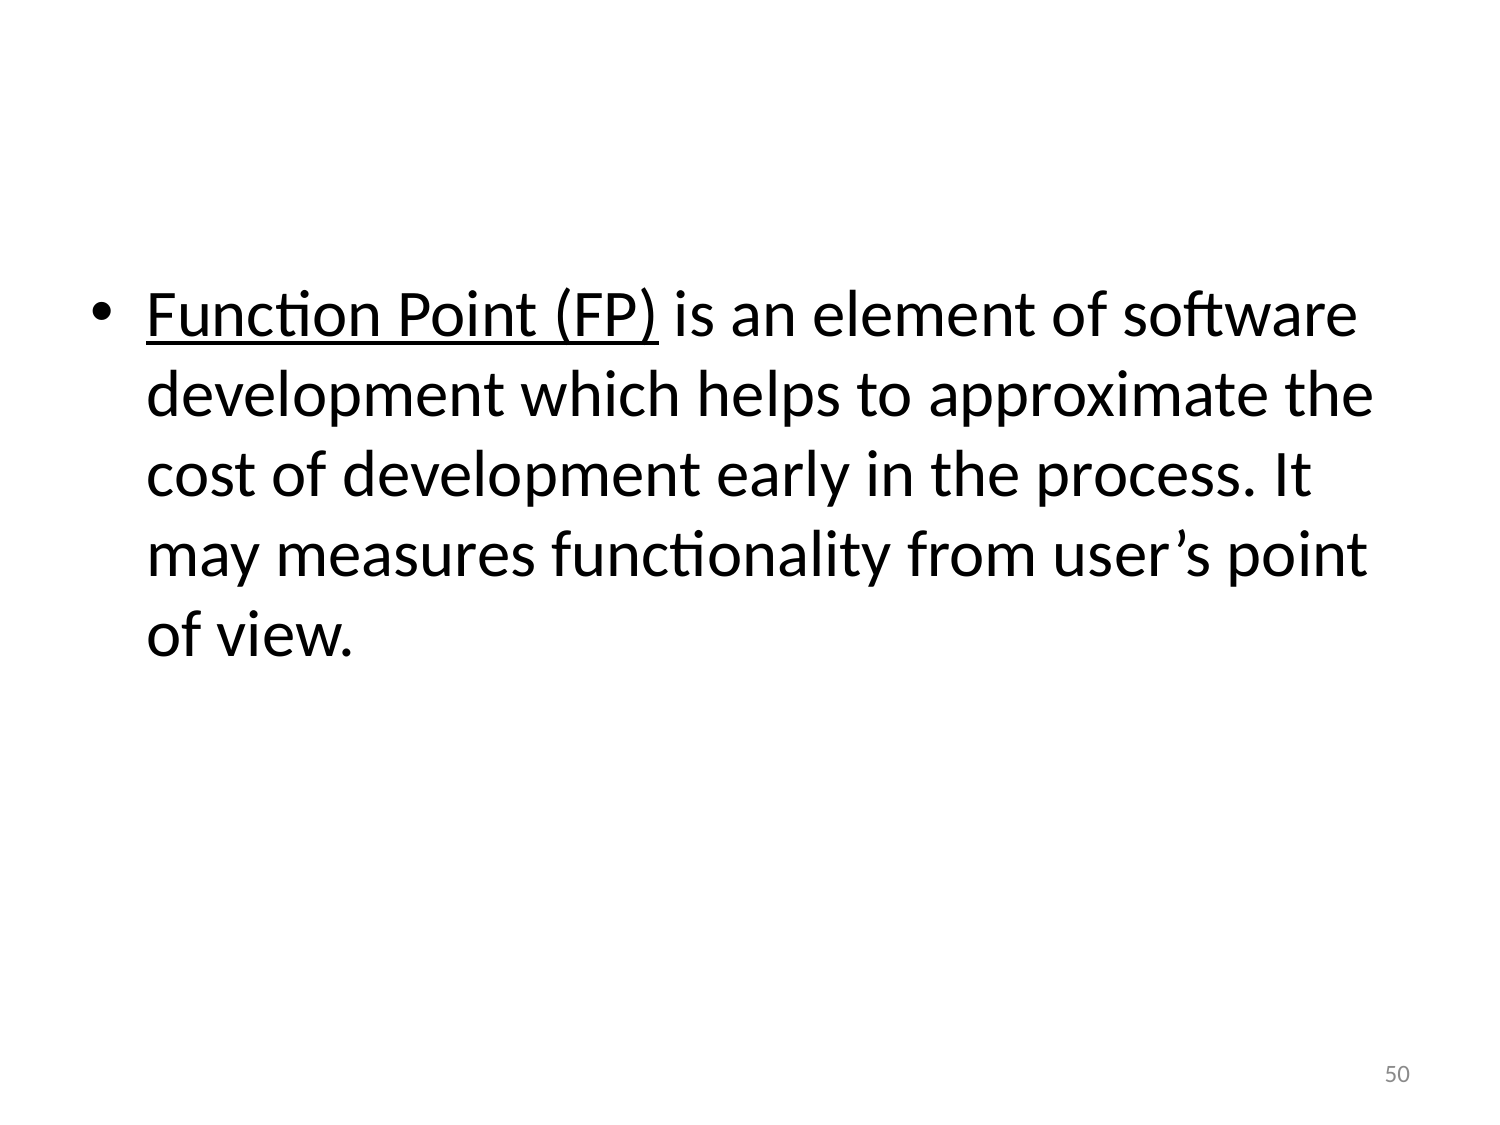

Function Point (FP) is an element of software development which helps to approximate the cost of development early in the process. It may measures functionality from user’s point of view.
50